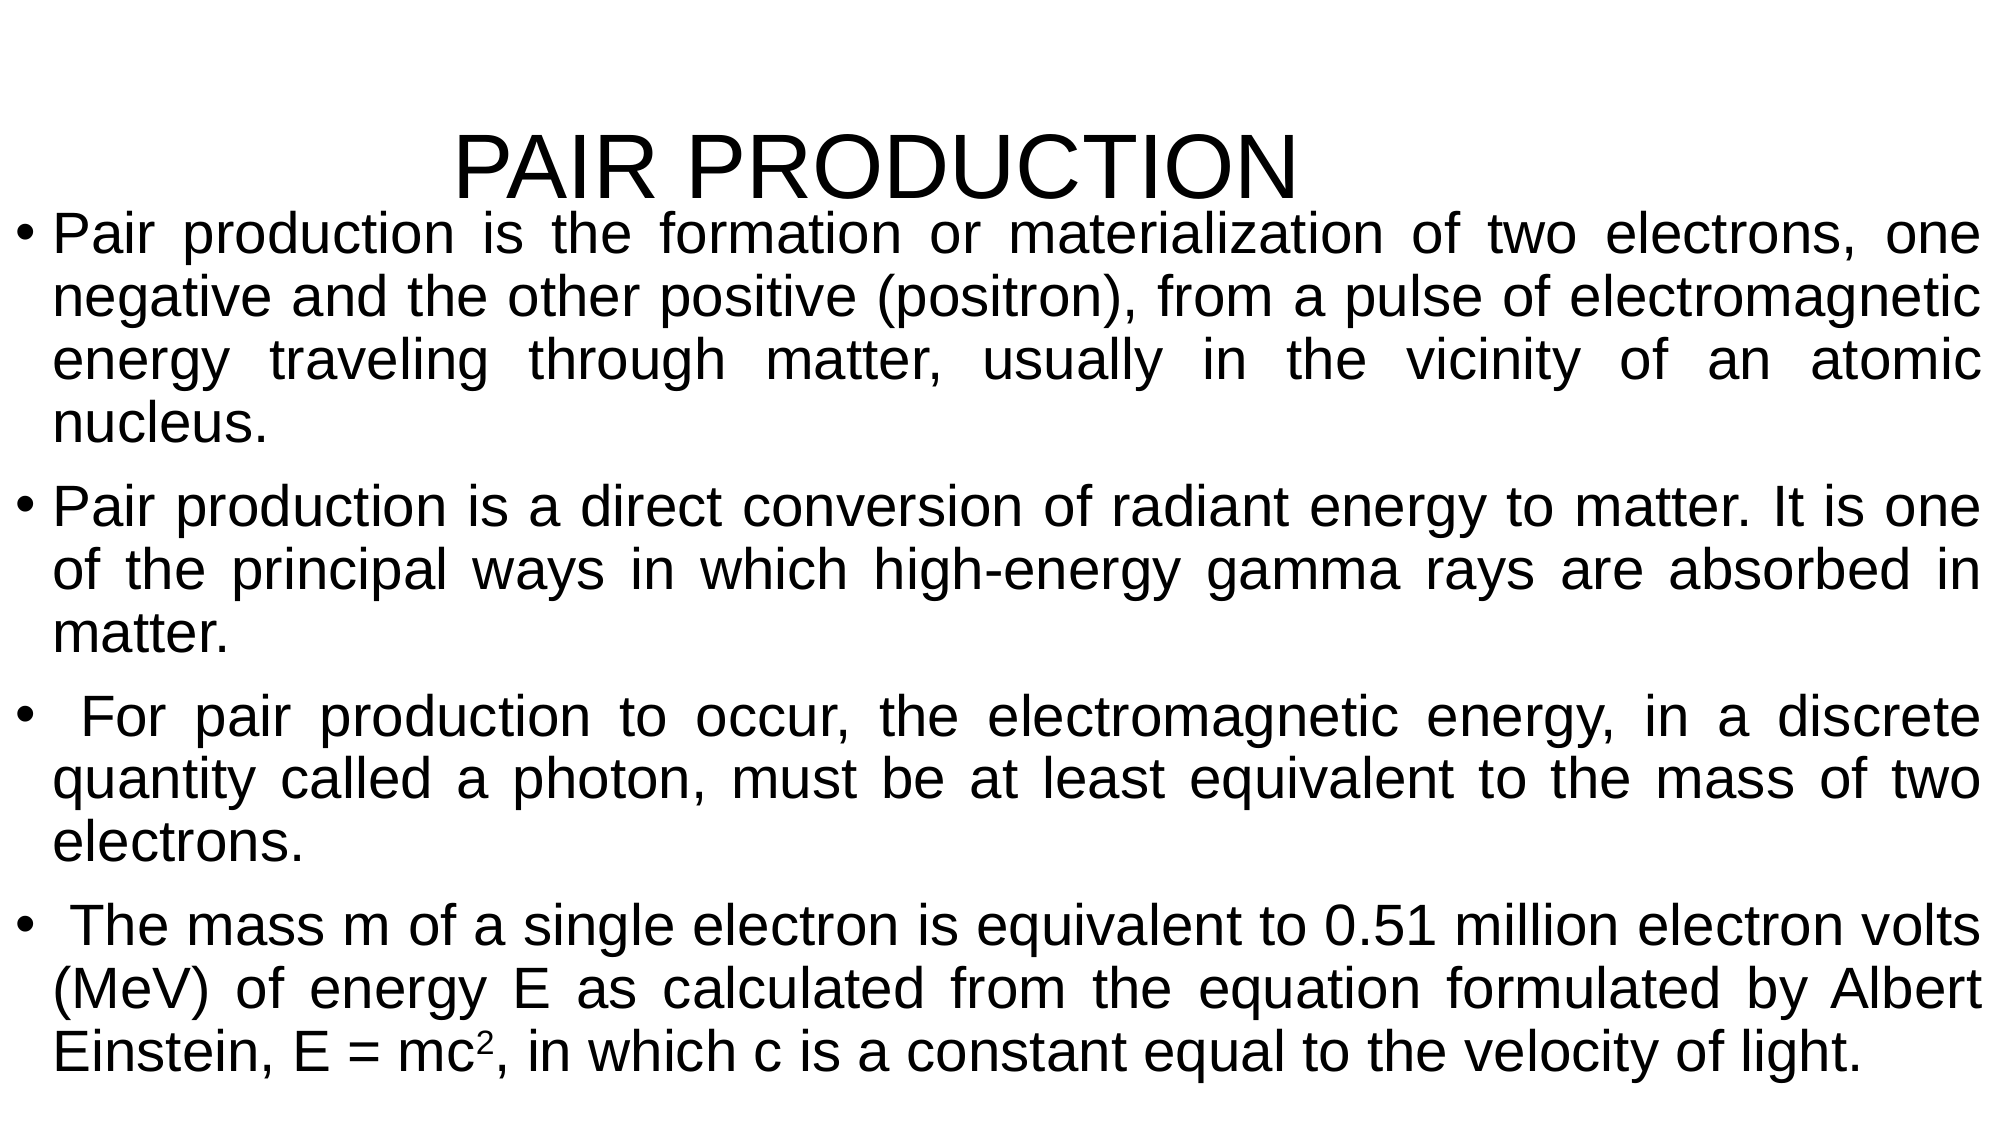

# PAIR PRODUCTION
Pair production is the formation or materialization of two electrons, one negative and the other positive (positron), from a pulse of electromagnetic energy traveling through matter, usually in the vicinity of an atomic nucleus.
Pair production is a direct conversion of radiant energy to matter. It is one of the principal ways in which high-energy gamma rays are absorbed in matter.
 For pair production to occur, the electromagnetic energy, in a discrete quantity called a photon, must be at least equivalent to the mass of two electrons.
 The mass m of a single electron is equivalent to 0.51 million electron volts (MeV) of energy E as calculated from the equation formulated by Albert Einstein, E = mc2, in which c is a constant equal to the velocity of light.